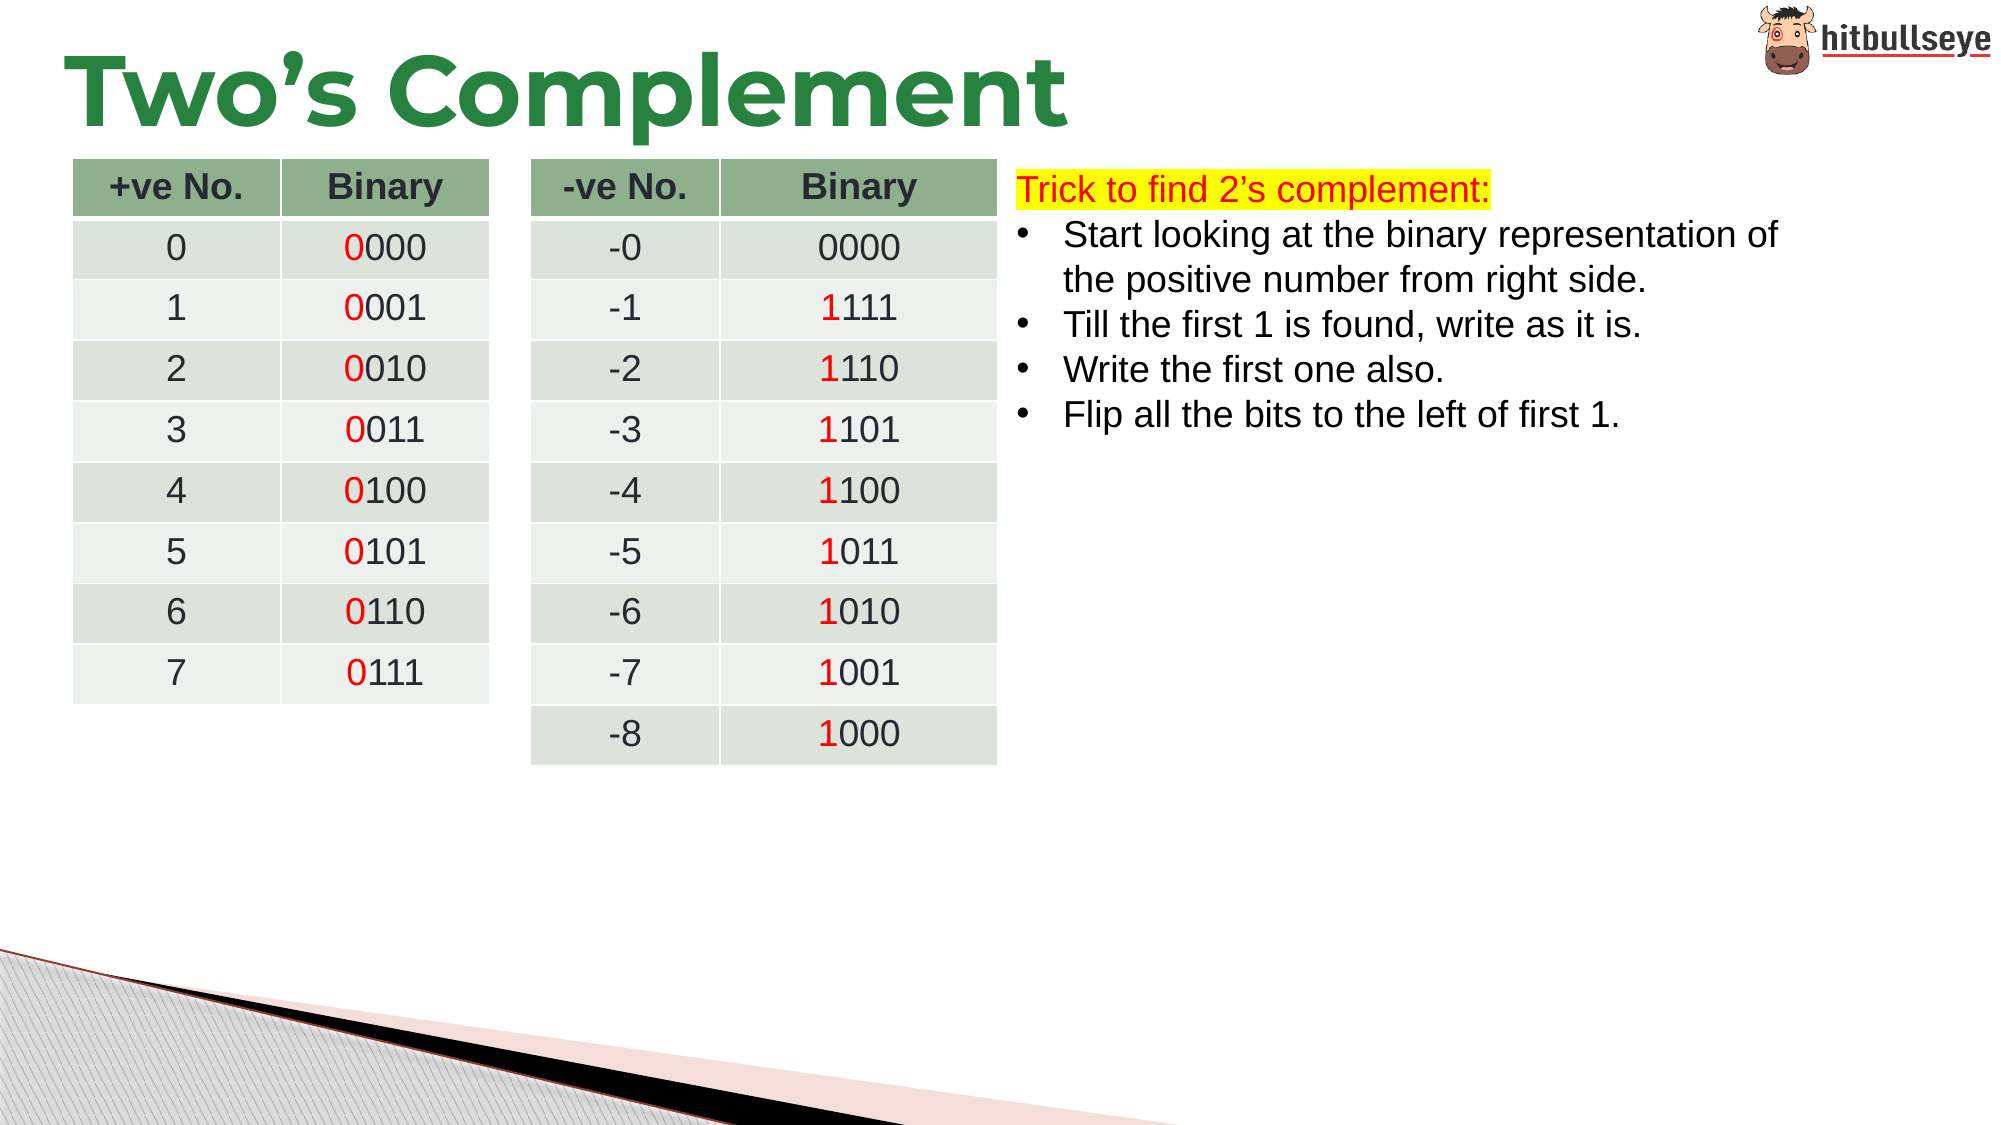

Two’s Complement
| +ve No. | Binary |
| --- | --- |
| 0 | 0000 |
| 1 | 0001 |
| 2 | 0010 |
| 3 | 0011 |
| 4 | 0100 |
| 5 | 0101 |
| 6 | 0110 |
| 7 | 0111 |
| -ve No. | Binary |
| --- | --- |
| -0 | 0000 |
| -1 | 1111 |
| -2 | 1110 |
| -3 | 1101 |
| -4 | 1100 |
| -5 | 1011 |
| -6 | 1010 |
| -7 | 1001 |
| -8 | 1000 |
Trick to find 2’s complement:
Start looking at the binary representation of the positive number from right side.
Till the first 1 is found, write as it is.
Write the first one also.
Flip all the bits to the left of first 1.